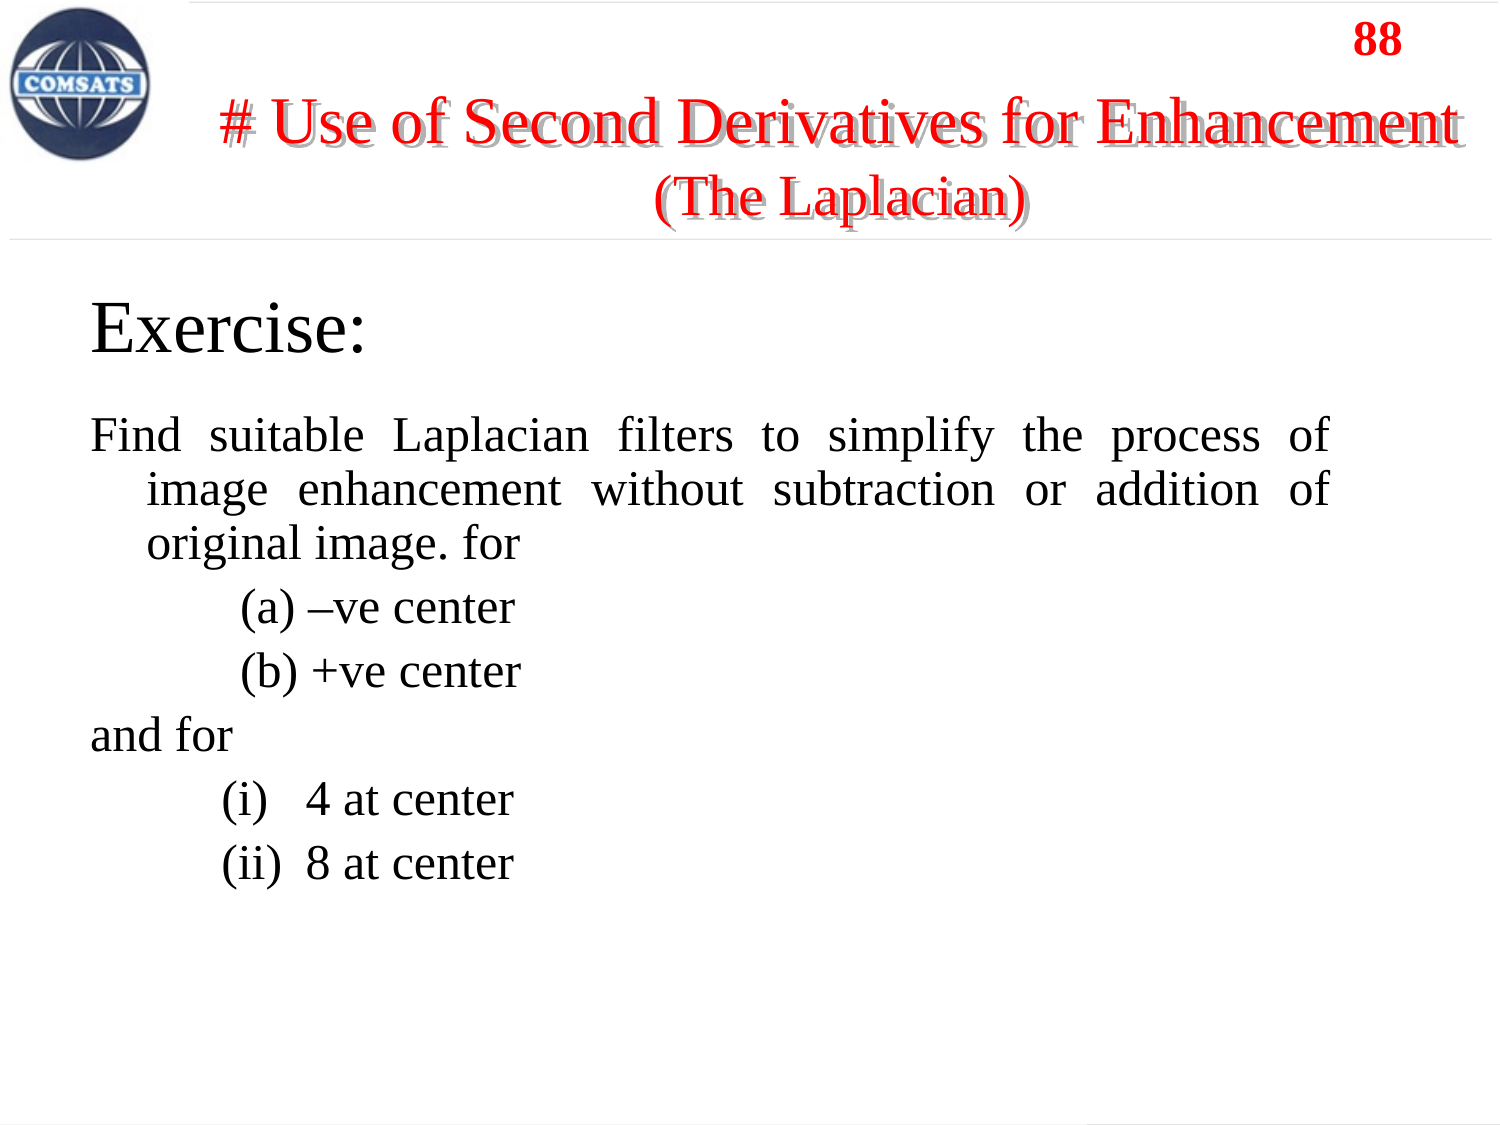

# Use of Second Derivatives for Enhancement
(The Laplacian)
Exercise:

Find suitable Laplacian filters to simplify the process of image enhancement without subtraction or addition of original image. for
(a) –ve center
(b) +ve center
and for
4 at center
8 at center